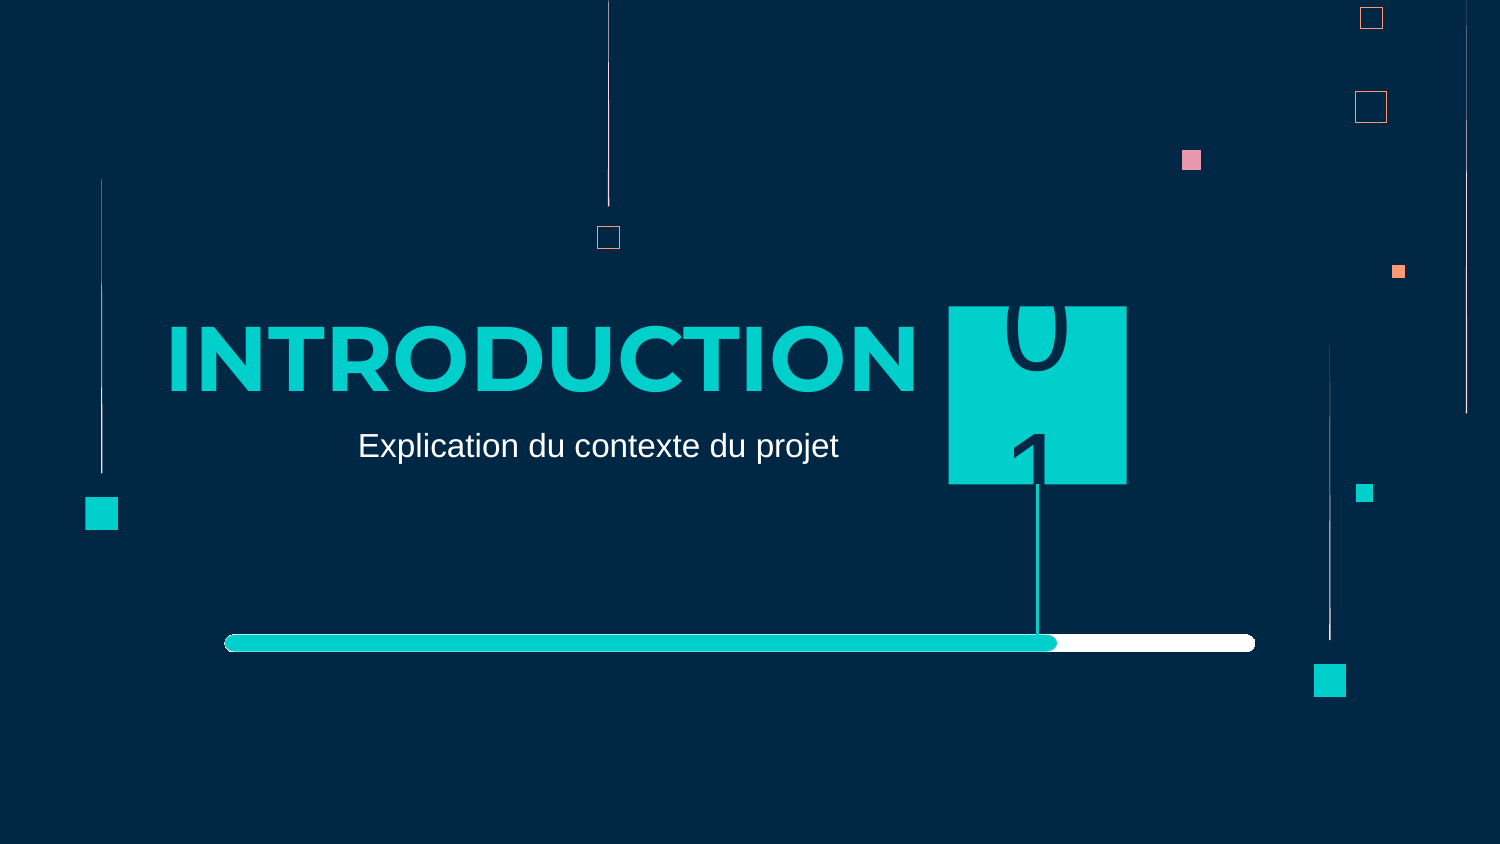

INTRODUCTION

01
Explication du contexte du projet